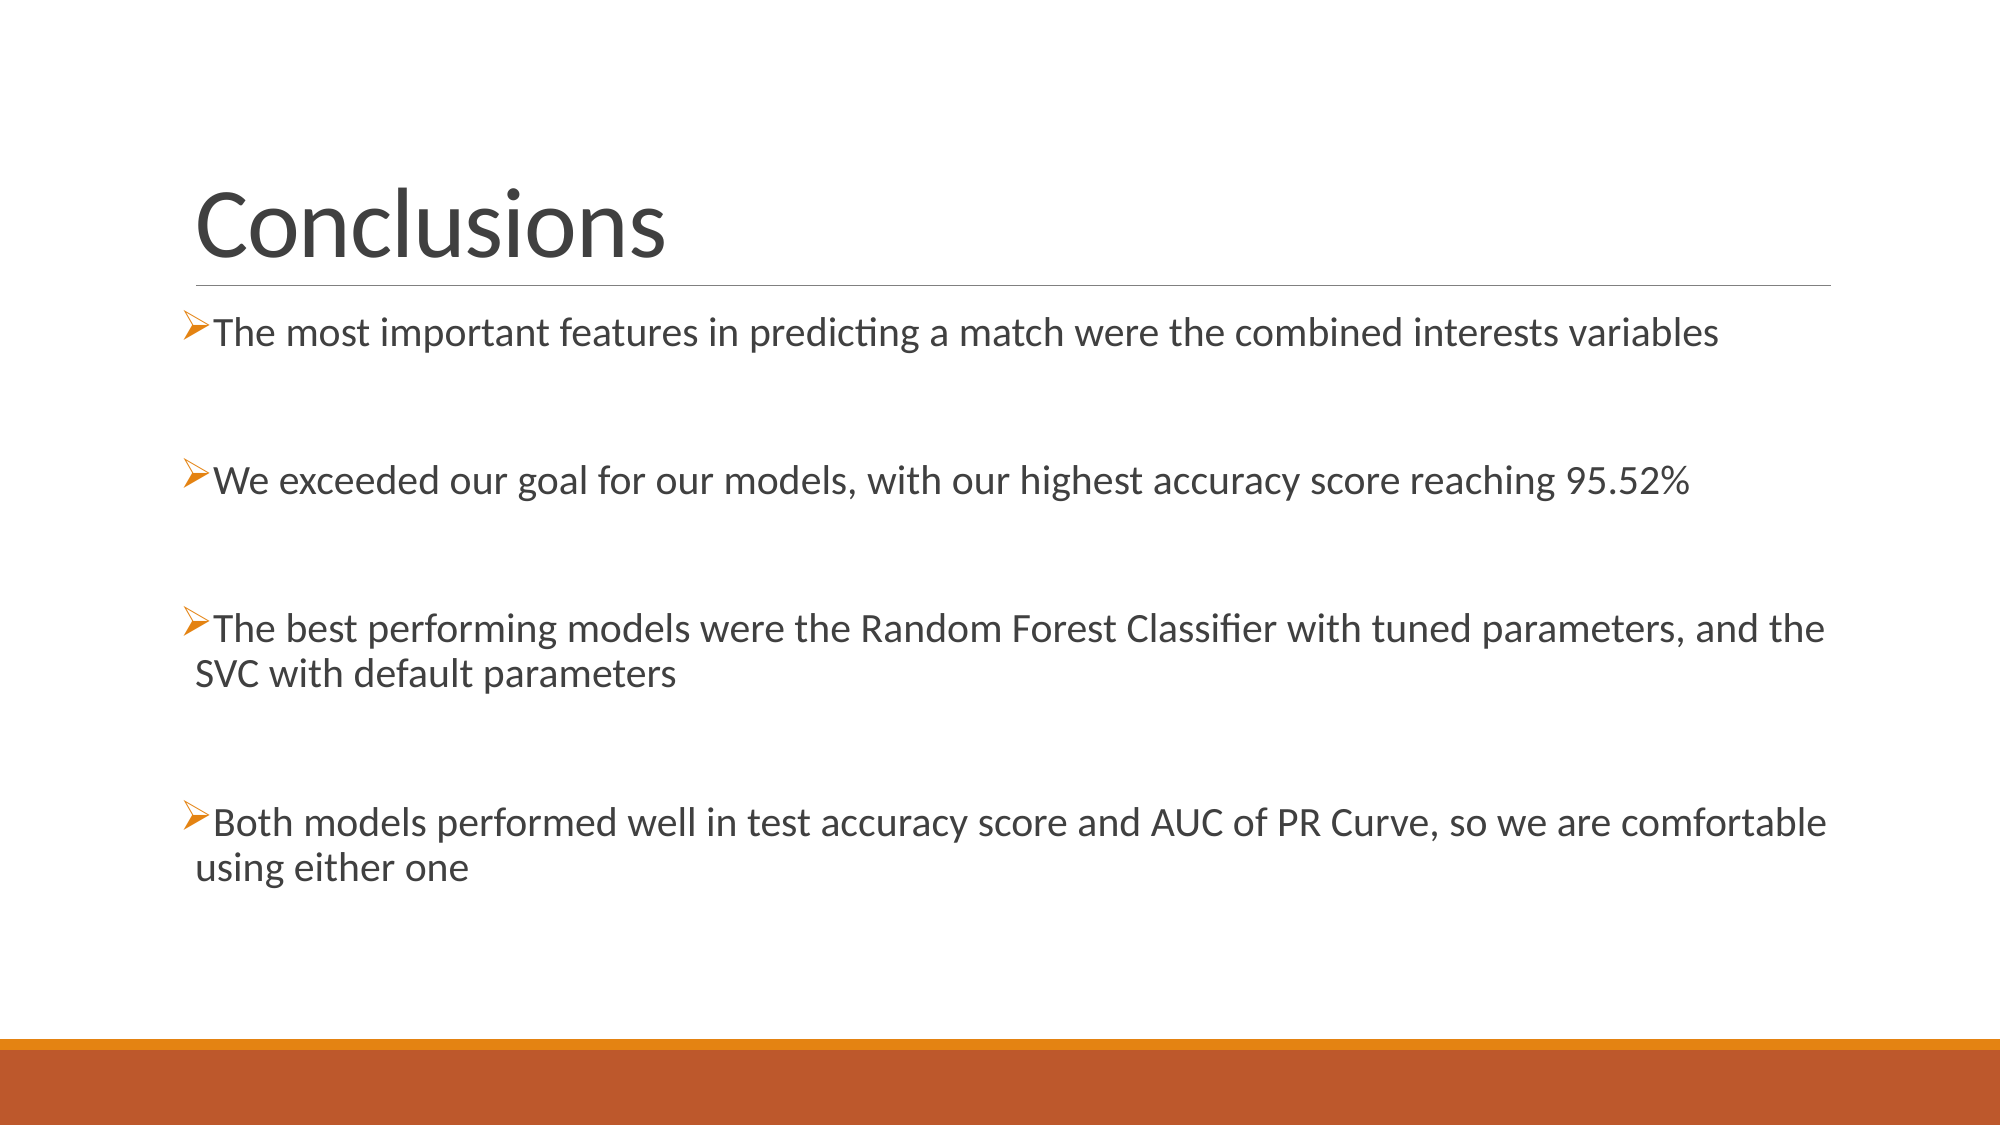

# Conclusions
The most important features in predicting a match were the combined interests variables

We exceeded our goal for our models, with our highest accuracy score reaching 95.52%

The best performing models were the Random Forest Classifier with tuned parameters, and the SVC with default parameters

Both models performed well in test accuracy score and AUC of PR Curve, so we are comfortable using either one